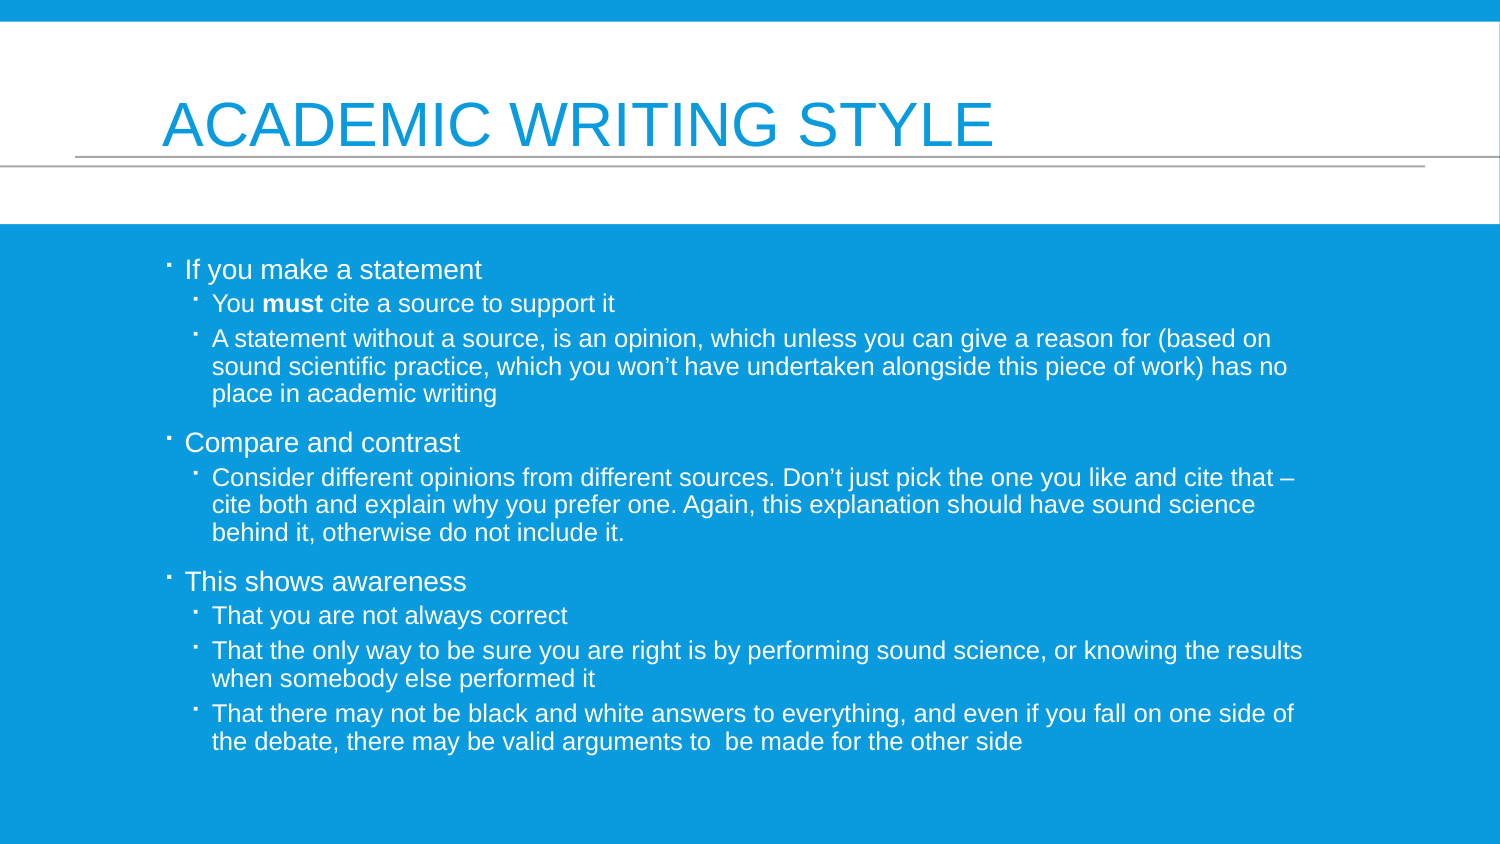

# Academic writing style
If you make a statement
You must cite a source to support it
A statement without a source, is an opinion, which unless you can give a reason for (based on sound scientific practice, which you won’t have undertaken alongside this piece of work) has no place in academic writing
Compare and contrast
Consider different opinions from different sources. Don’t just pick the one you like and cite that – cite both and explain why you prefer one. Again, this explanation should have sound science behind it, otherwise do not include it.
This shows awareness
That you are not always correct
That the only way to be sure you are right is by performing sound science, or knowing the results when somebody else performed it
That there may not be black and white answers to everything, and even if you fall on one side of the debate, there may be valid arguments to  be made for the other side